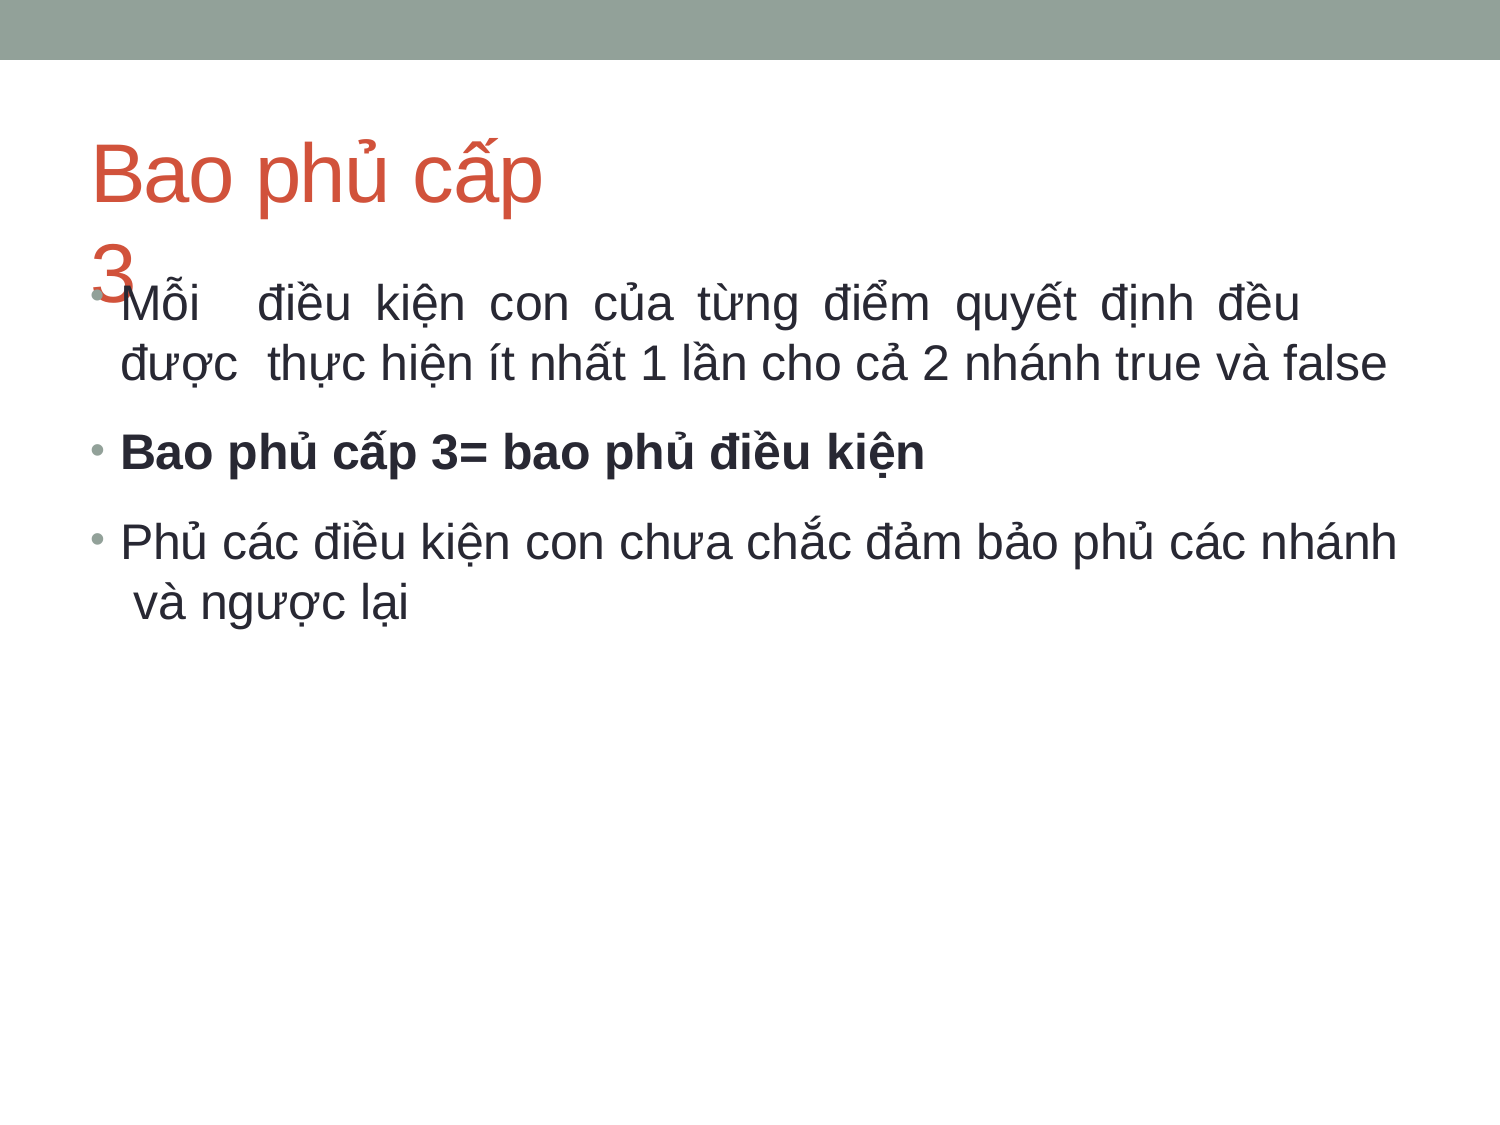

# Bao phủ cấp 3
Mỗi	điều	kiện	con	của	từng	điểm	quyết	định	đều	được  thực hiện ít nhất 1 lần cho cả 2 nhánh true và false
Bao phủ cấp 3= bao phủ điều kiện
Phủ các điều kiện con chưa chắc đảm bảo phủ các nhánh  và ngược lại